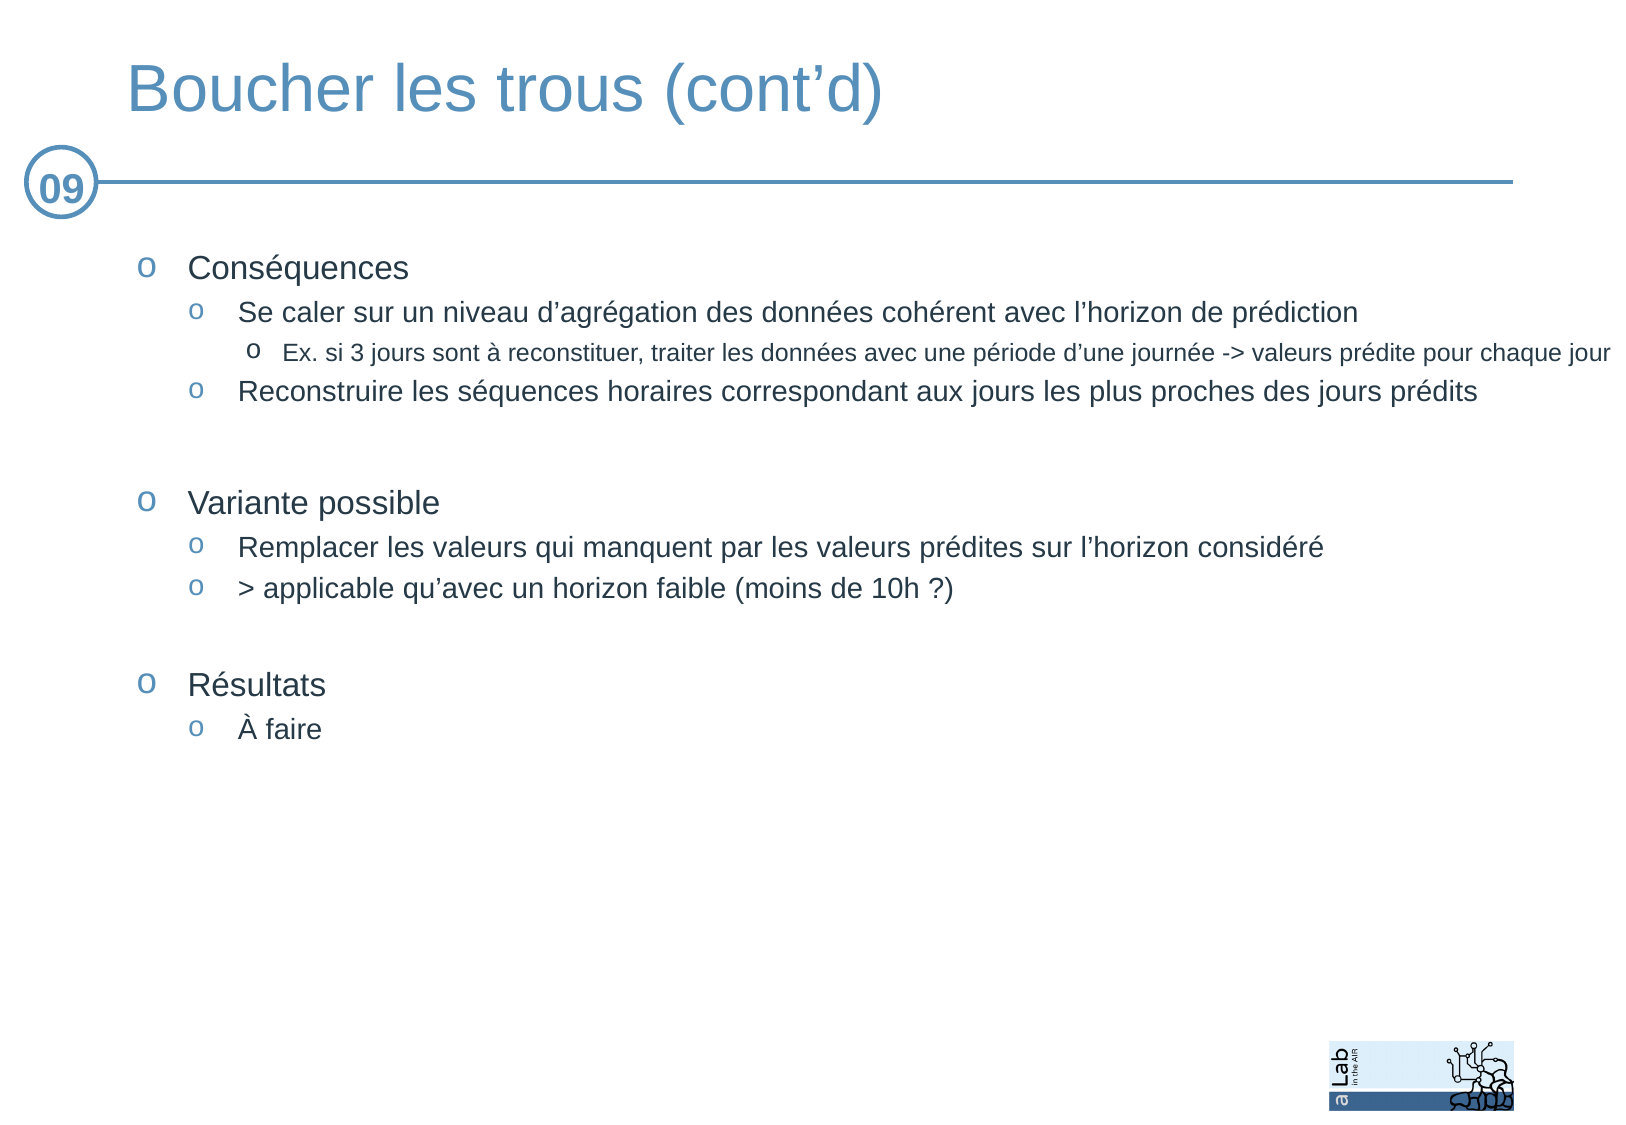

# Boucher les trous (cont’d)
09
Conséquences
Se caler sur un niveau d’agrégation des données cohérent avec l’horizon de prédiction
Ex. si 3 jours sont à reconstituer, traiter les données avec une période d’une journée -> valeurs prédite pour chaque jour
Reconstruire les séquences horaires correspondant aux jours les plus proches des jours prédits

Variante possible
Remplacer les valeurs qui manquent par les valeurs prédites sur l’horizon considéré
> applicable qu’avec un horizon faible (moins de 10h ?)

Résultats
À faire